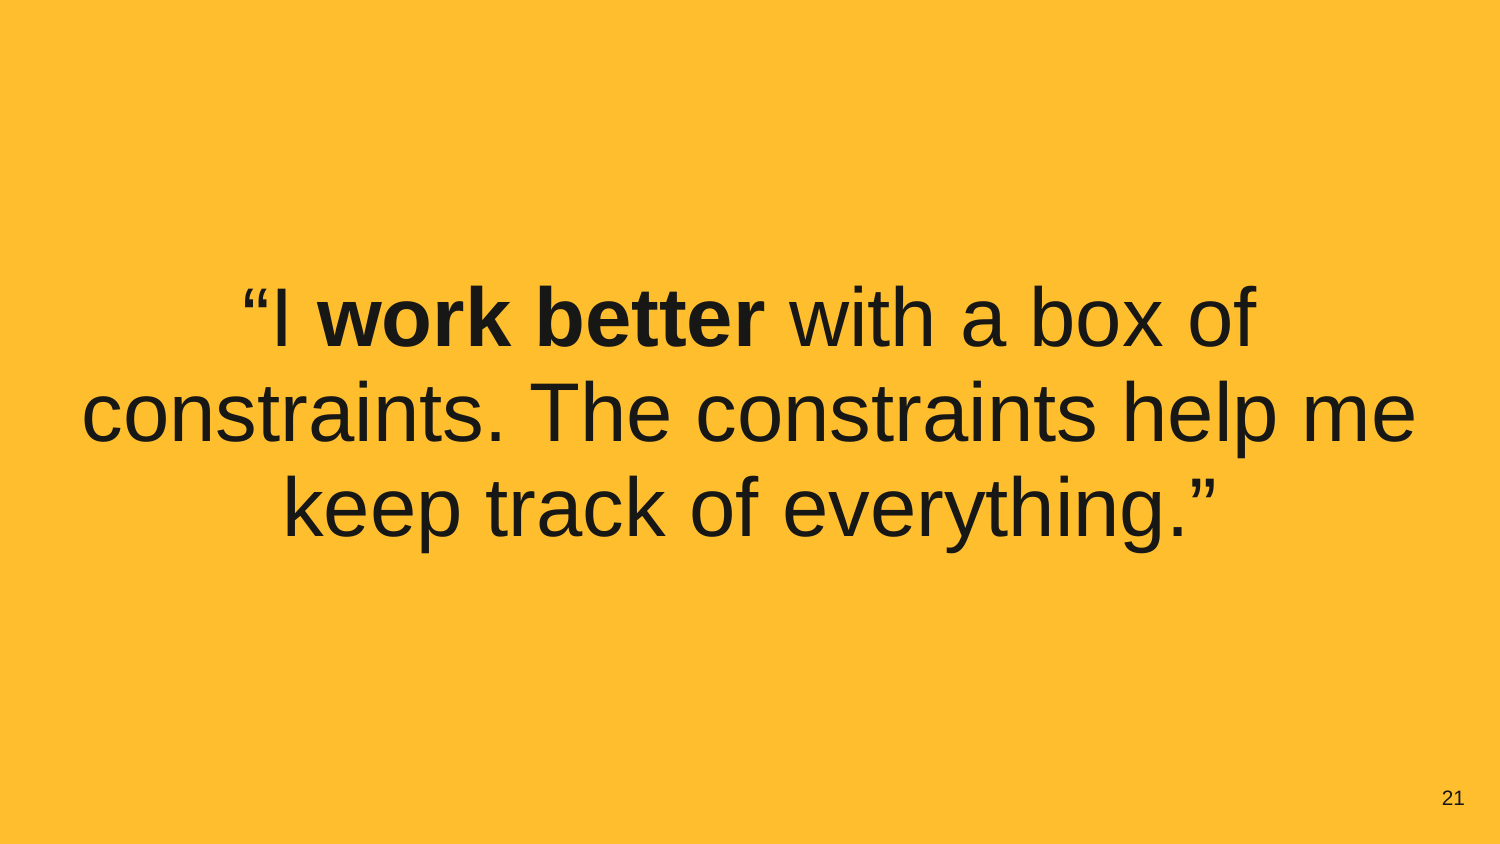

# “I work better with a box of constraints. The constraints help me keep track of everything.”
21